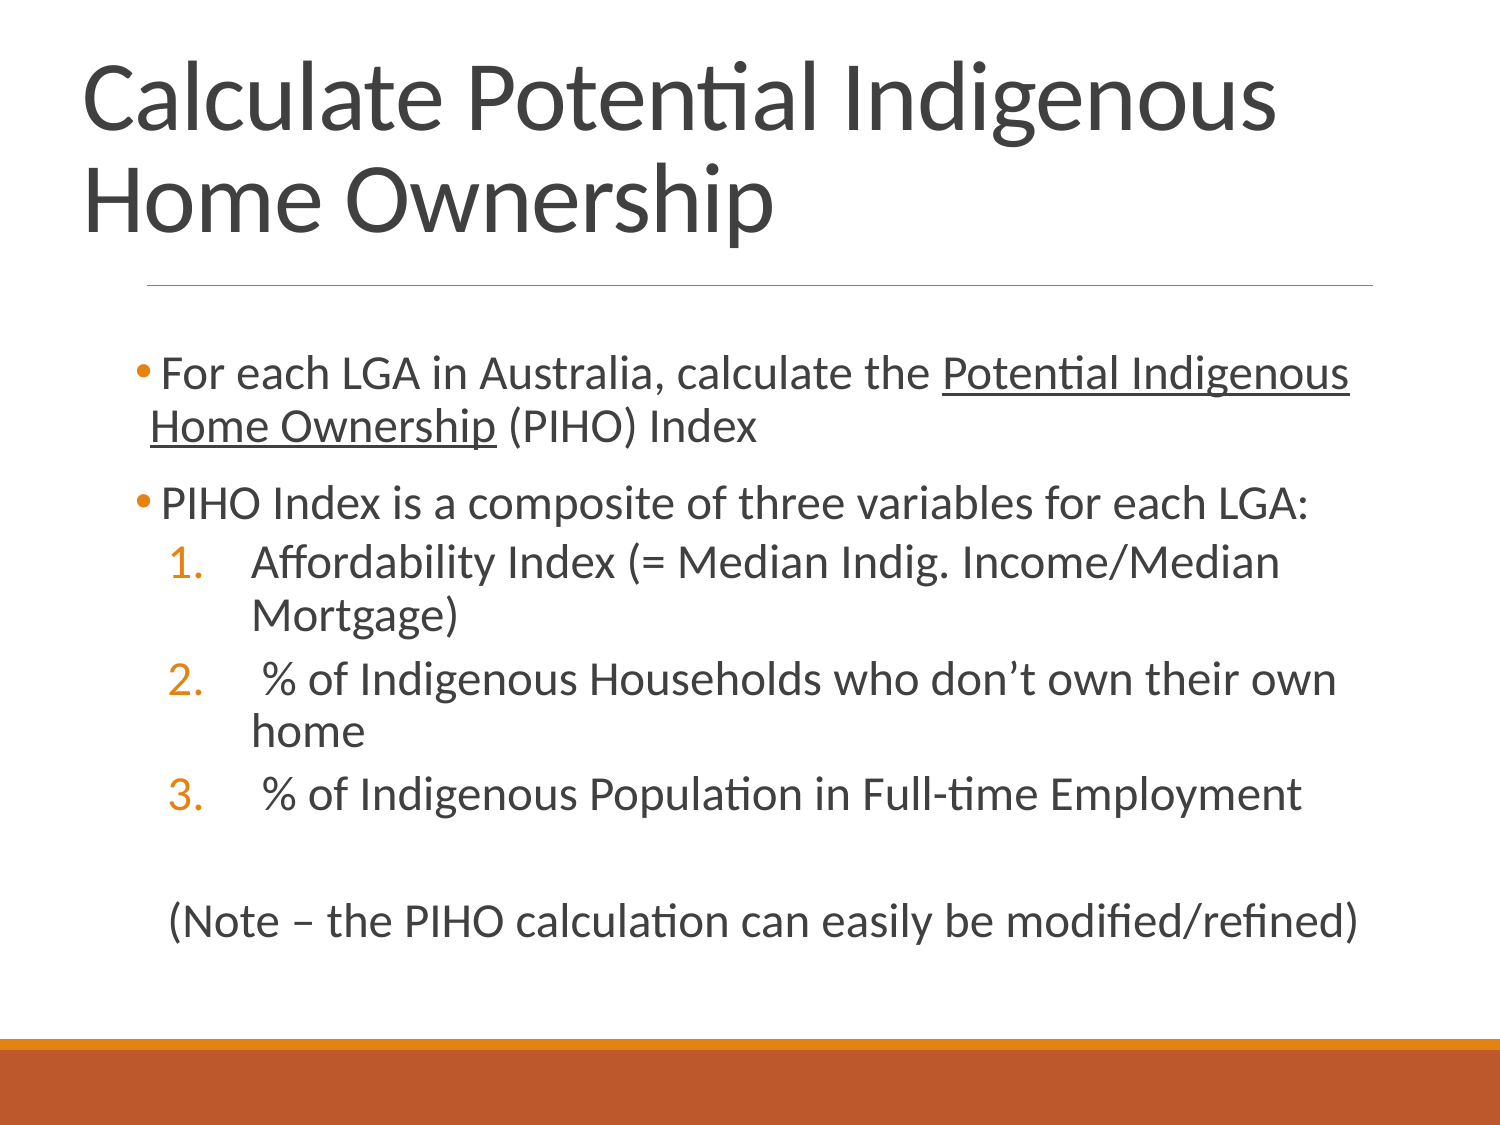

# Calculate Potential Indigenous Home Ownership
 For each LGA in Australia, calculate the Potential Indigenous Home Ownership (PIHO) Index
 PIHO Index is a composite of three variables for each LGA:
Affordability Index (= Median Indig. Income/Median Mortgage)
 % of Indigenous Households who don’t own their own home
 % of Indigenous Population in Full-time Employment

(Note – the PIHO calculation can easily be modified/refined)